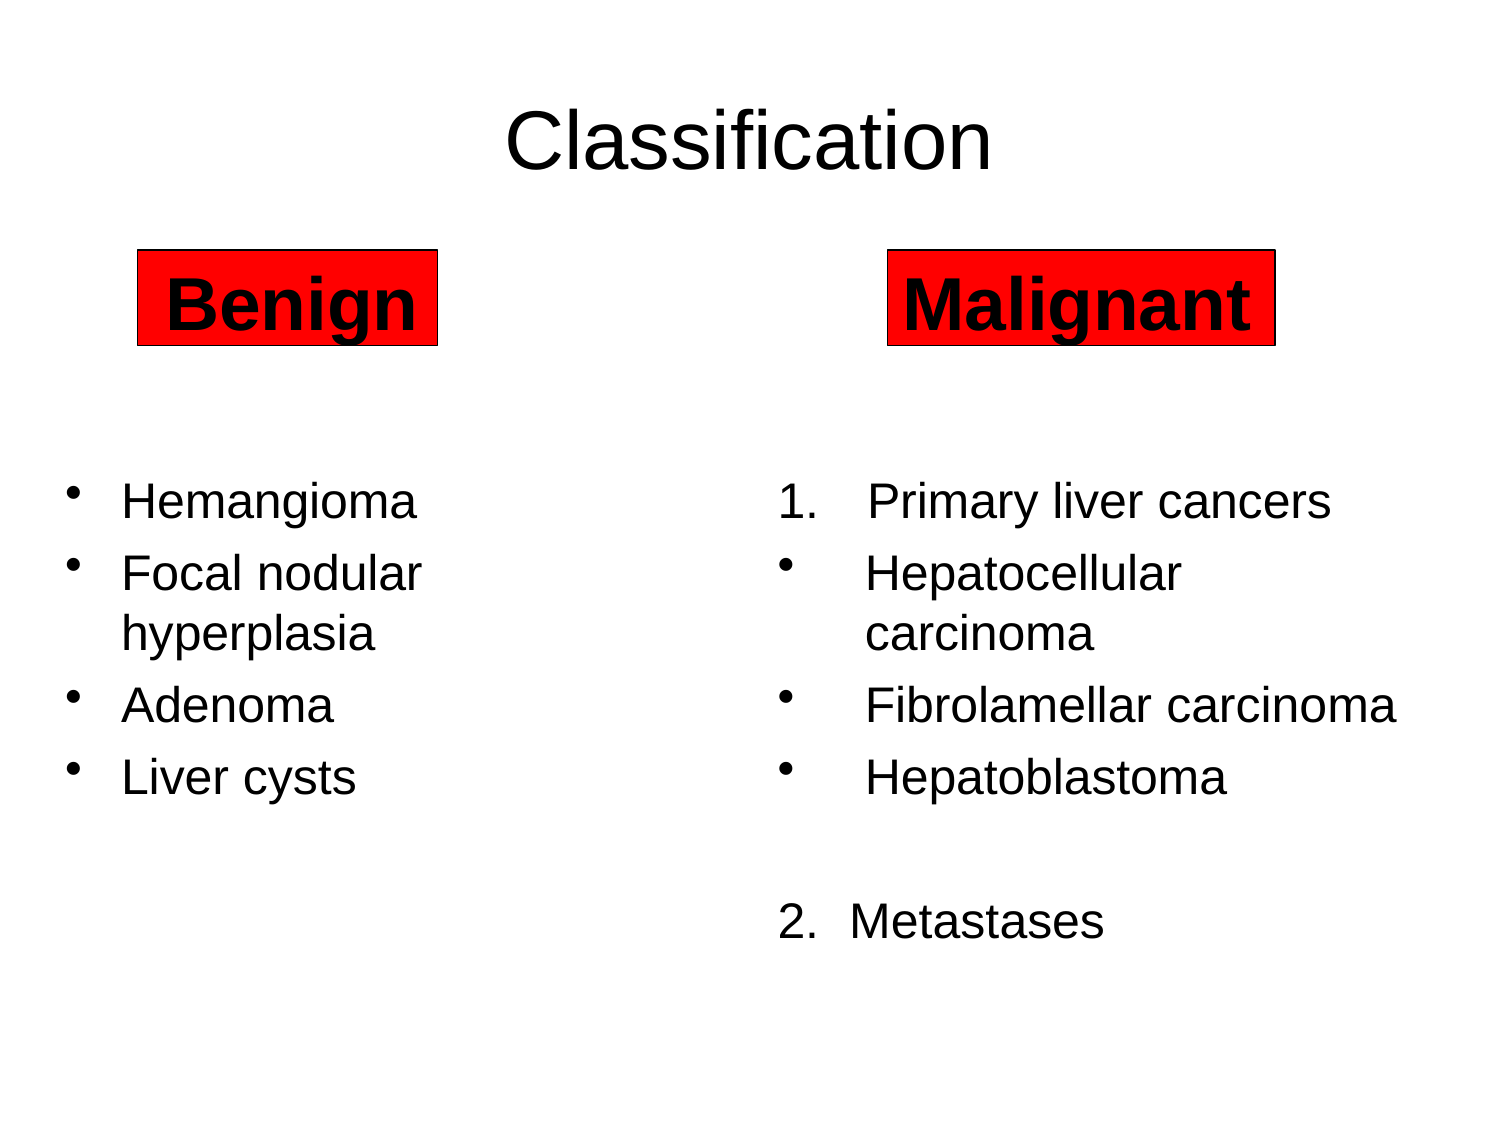

# Classification
Benign
Malignant
Hemangioma
Focal nodular
hyperplasia
Adenoma
Liver cysts
1.	Primary liver cancers
Hepatocellular
carcinoma
Fibrolamellar carcinoma
Hepatoblastoma
2.	Metastases